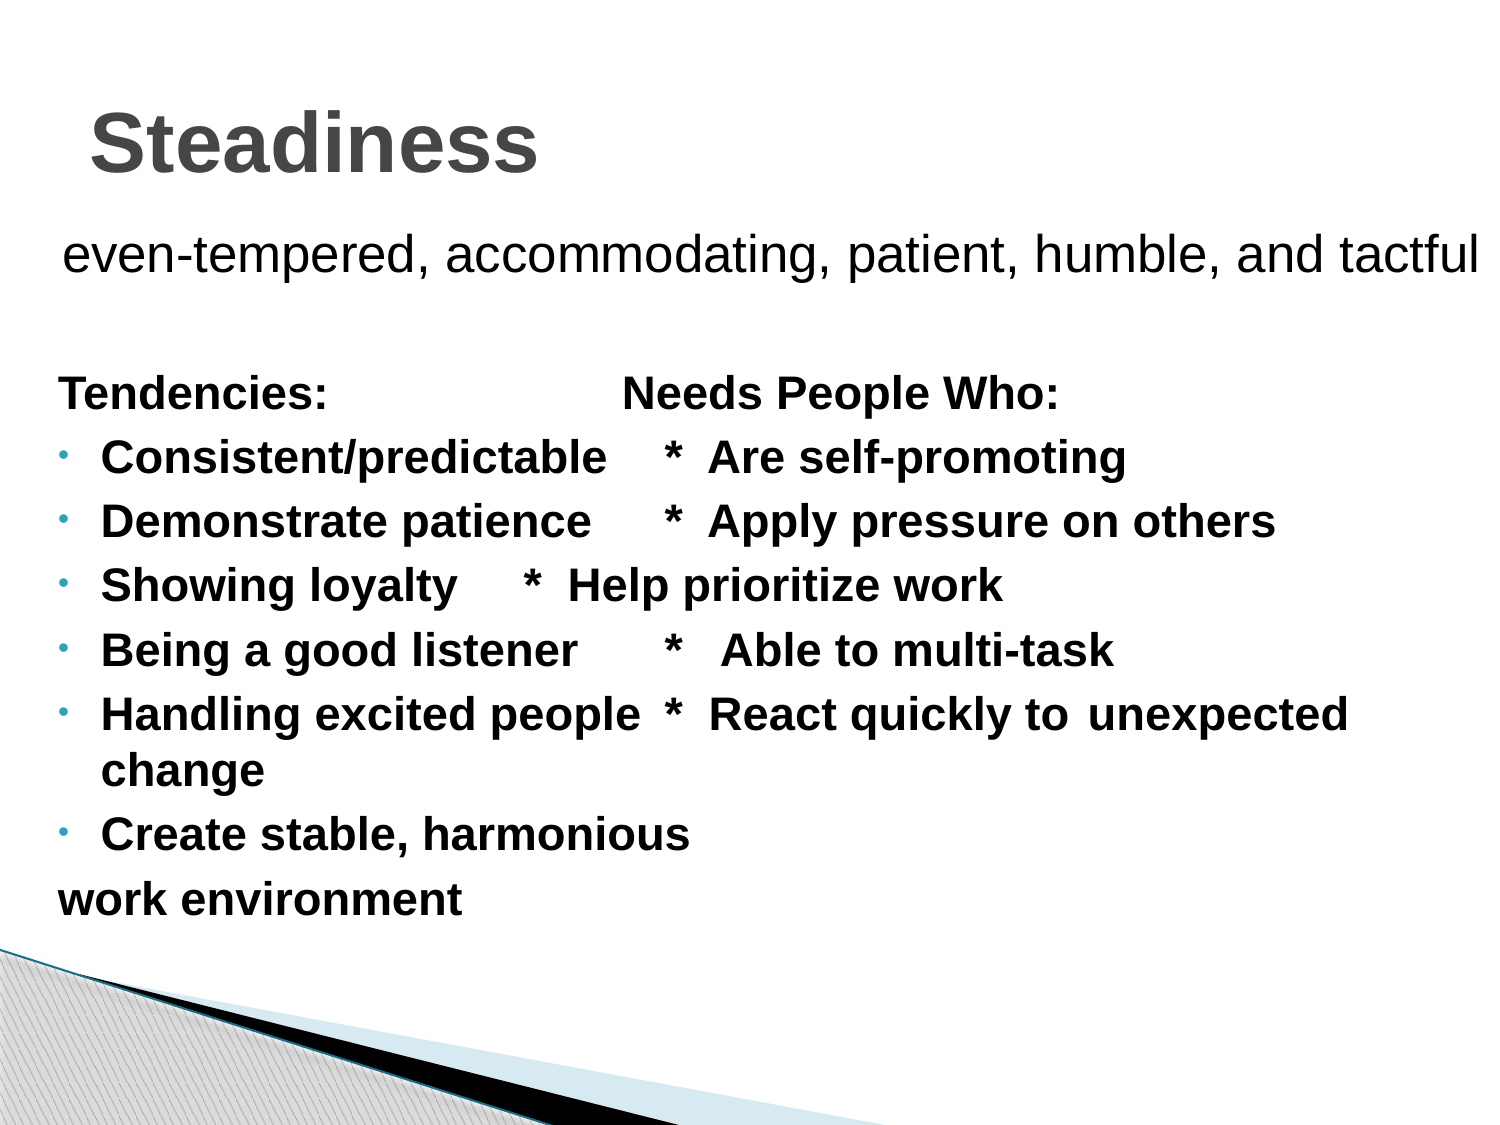

# Steadiness
even-tempered, accommodating, patient, humble, and tactful

Tendencies:                   		Needs People Who:
Consistent/predictable		*  Are self-promoting
Demonstrate patience		*  Apply pressure on others
Showing loyalty			*  Help prioritize work
Being a good listener		*   Able to multi-task
Handling excited people	*  React quickly to 							unexpected change
Create stable, harmonious
work environment